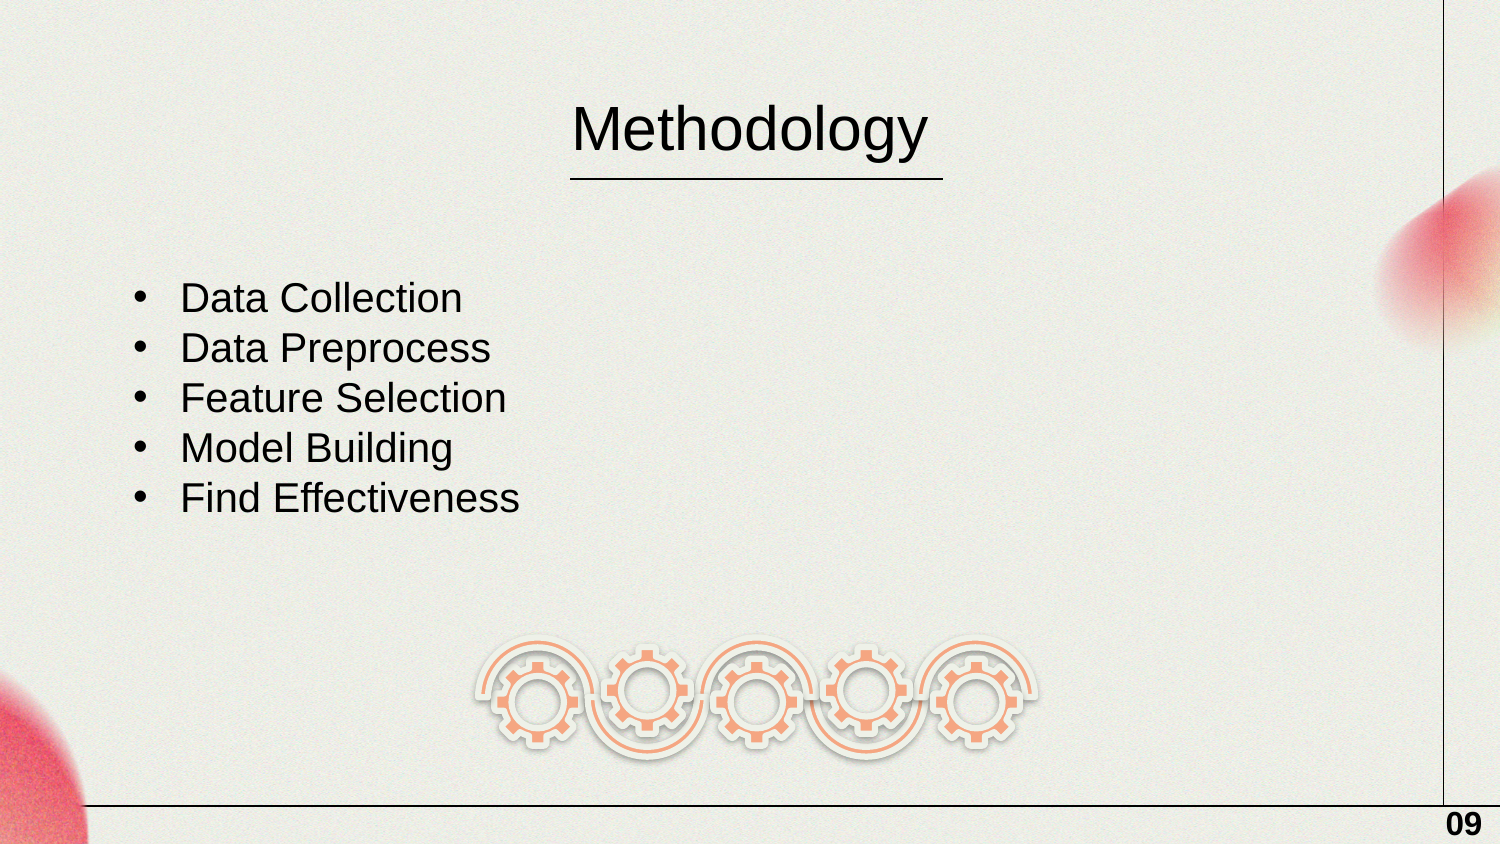

# Methodology
Data Collection
Data Preprocess
Feature Selection
Model Building
Find Effectiveness

09